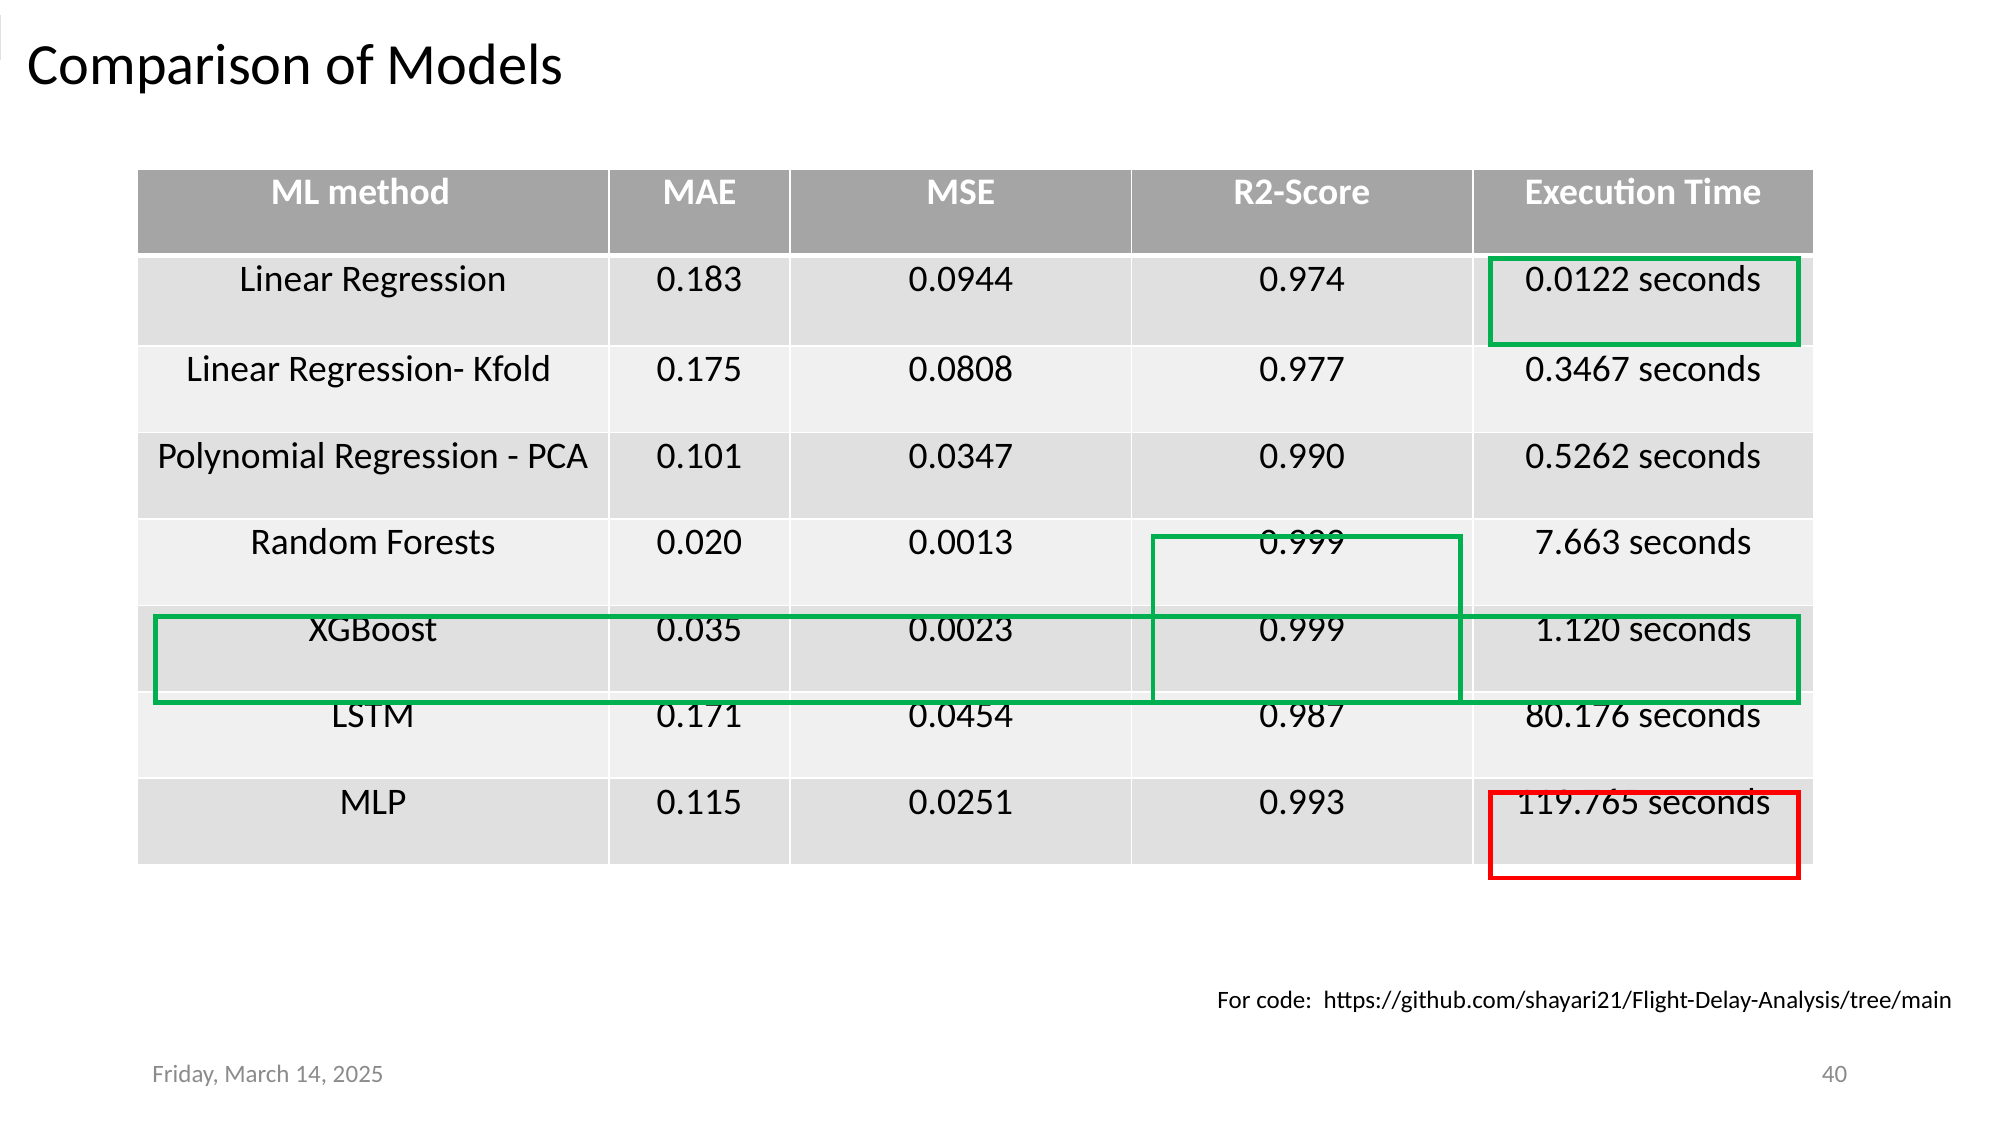

# Comparison of Models
| ML method | MAE | MSE | R2-Score | Execution Time |
| --- | --- | --- | --- | --- |
| Linear Regression | 0.183 | 0.0944 | 0.974 | 0.0122 seconds |
| Linear Regression- Kfold | 0.175 | 0.0808 | 0.977 | 0.3467 seconds |
| Polynomial Regression - PCA | 0.101 | 0.0347 | 0.990 | 0.5262 seconds |
| Random Forests | 0.020 | 0.0013 | 0.999 | 7.663 seconds |
| XGBoost | 0.035 | 0.0023 | 0.999 | 1.120 seconds |
| LSTM | 0.171 | 0.0454 | 0.987 | 80.176 seconds |
| MLP | 0.115 | 0.0251 | 0.993 | 119.765 seconds |

For code:  https://github.com/shayari21/Flight-Delay-Analysis/tree/main
Friday, March 14, 2025
40